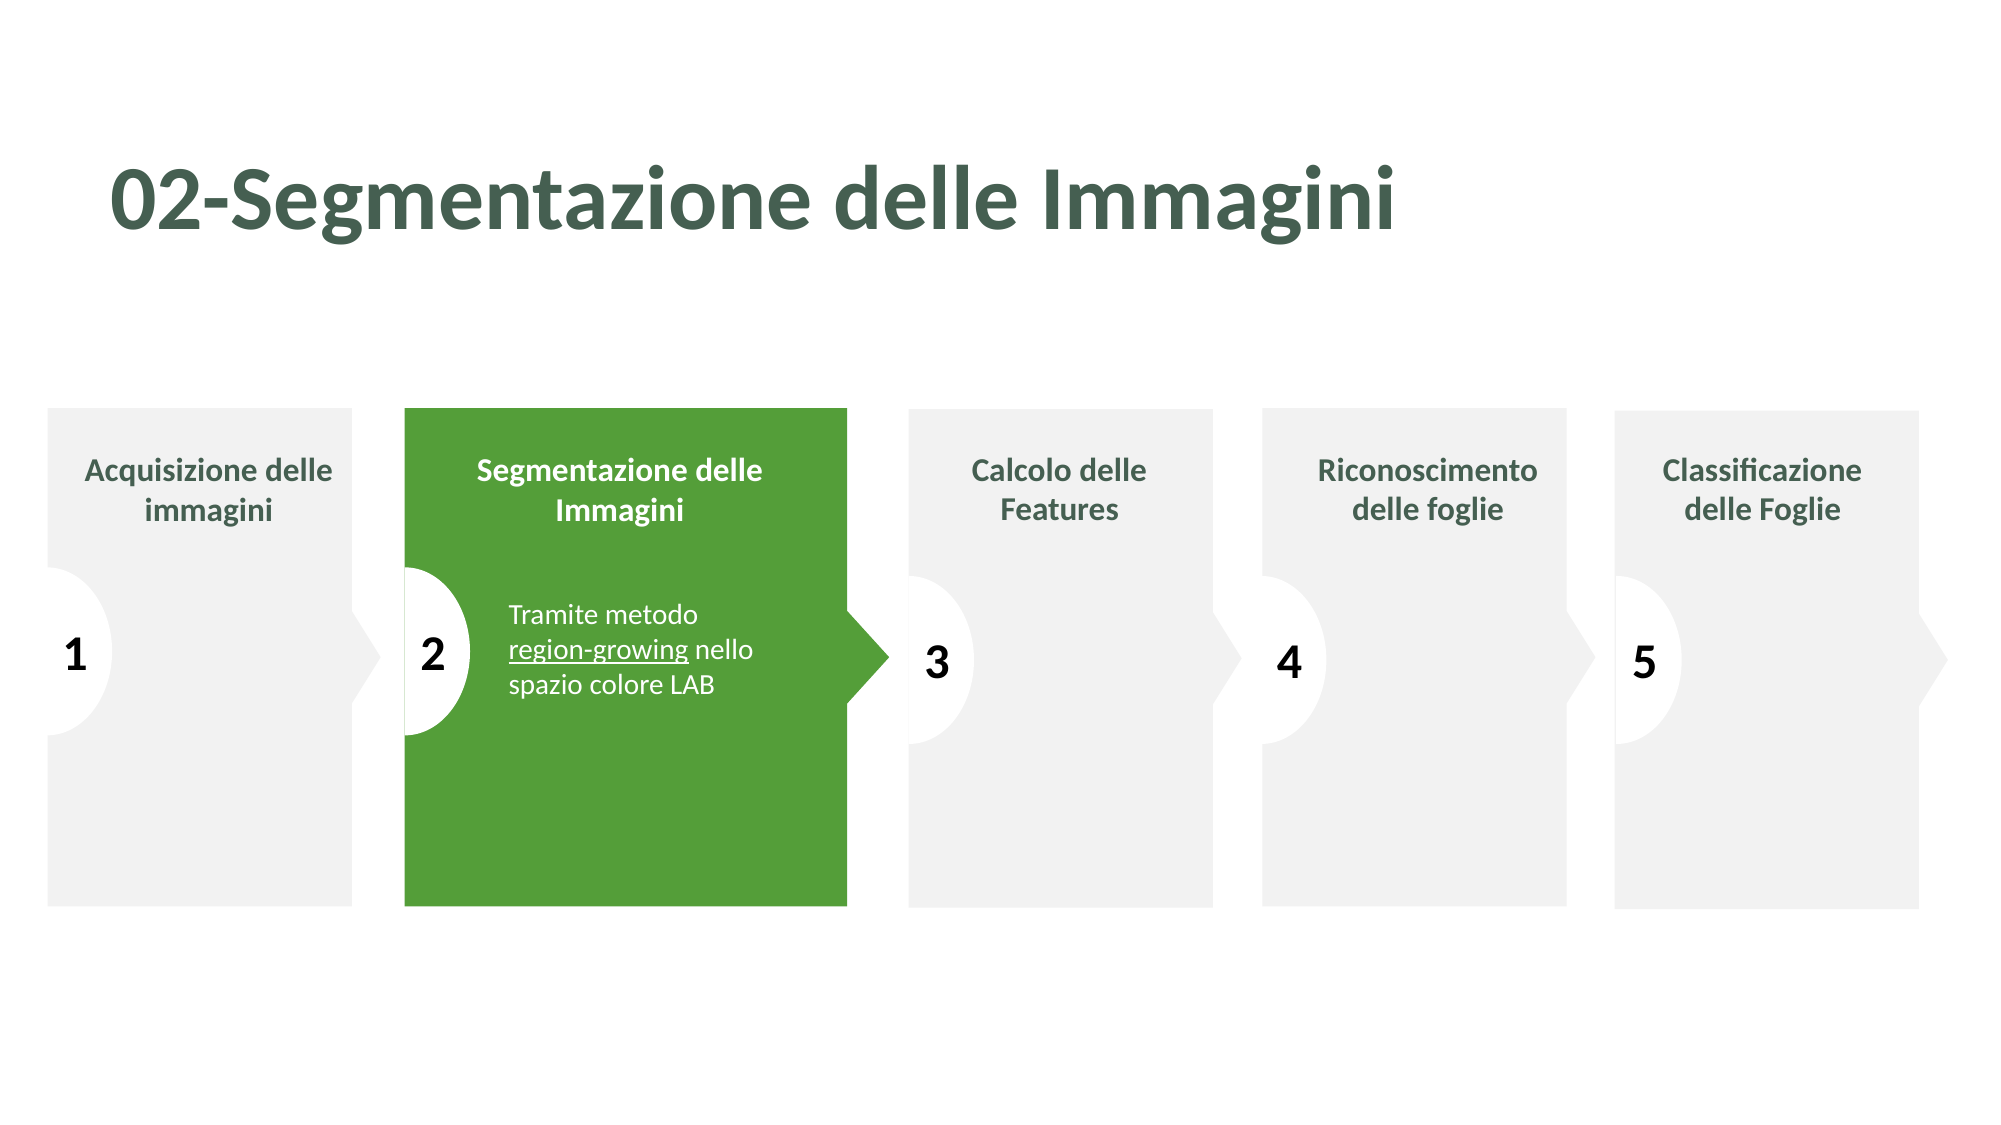

# 02-Segmentazione delle Immagini

2
1
3
4

Riconoscimento delle foglie
Classificazione delle Foglie
Calcolo delle Features
Acquisizione delle immagini
Segmentazione delle Immagini
1
1
5
Tramite metodo region-growing nello spazio colore LAB